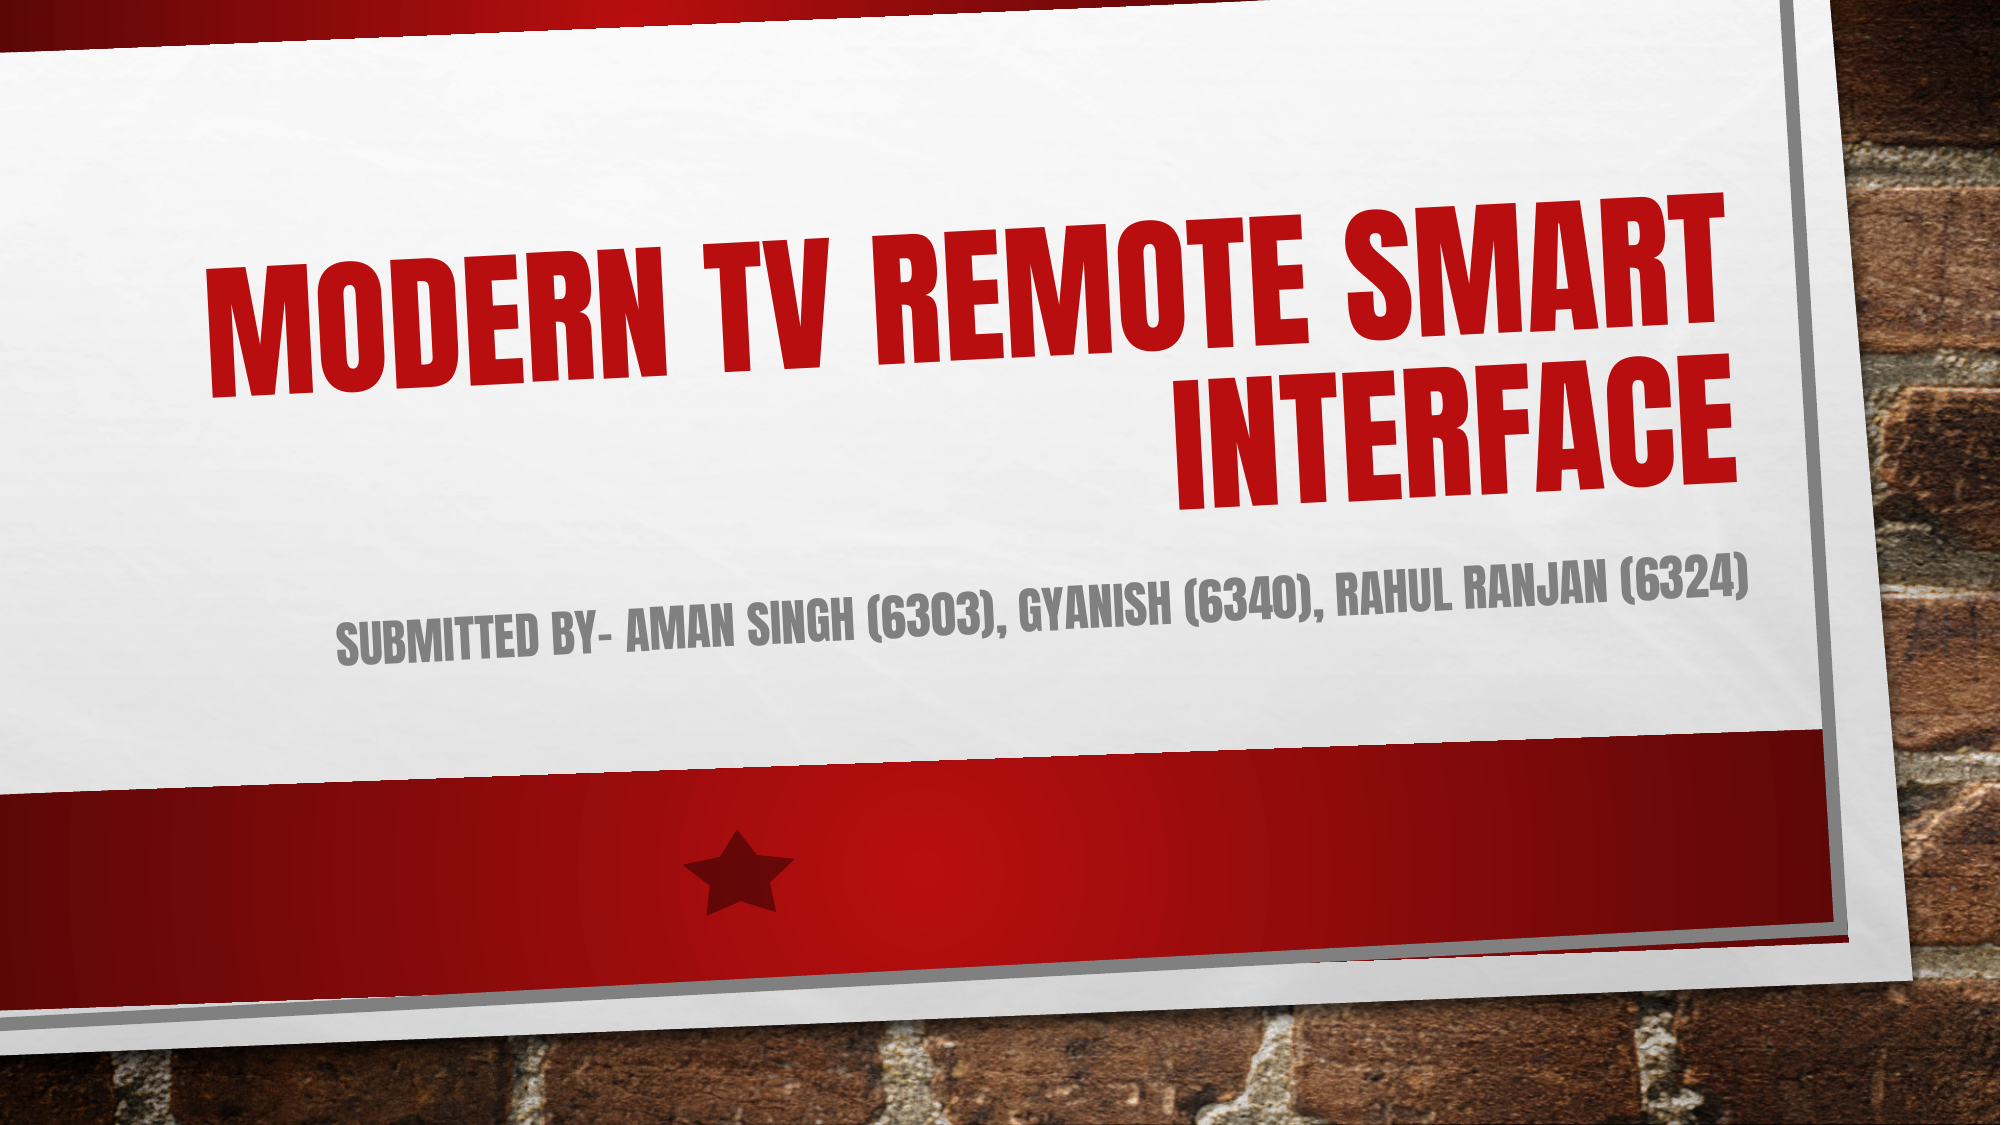

# Modern TV Remote Smart Interface
Submitted by- Aman Singh (6303), Gyanish (6340), Rahul Ranjan (6324)